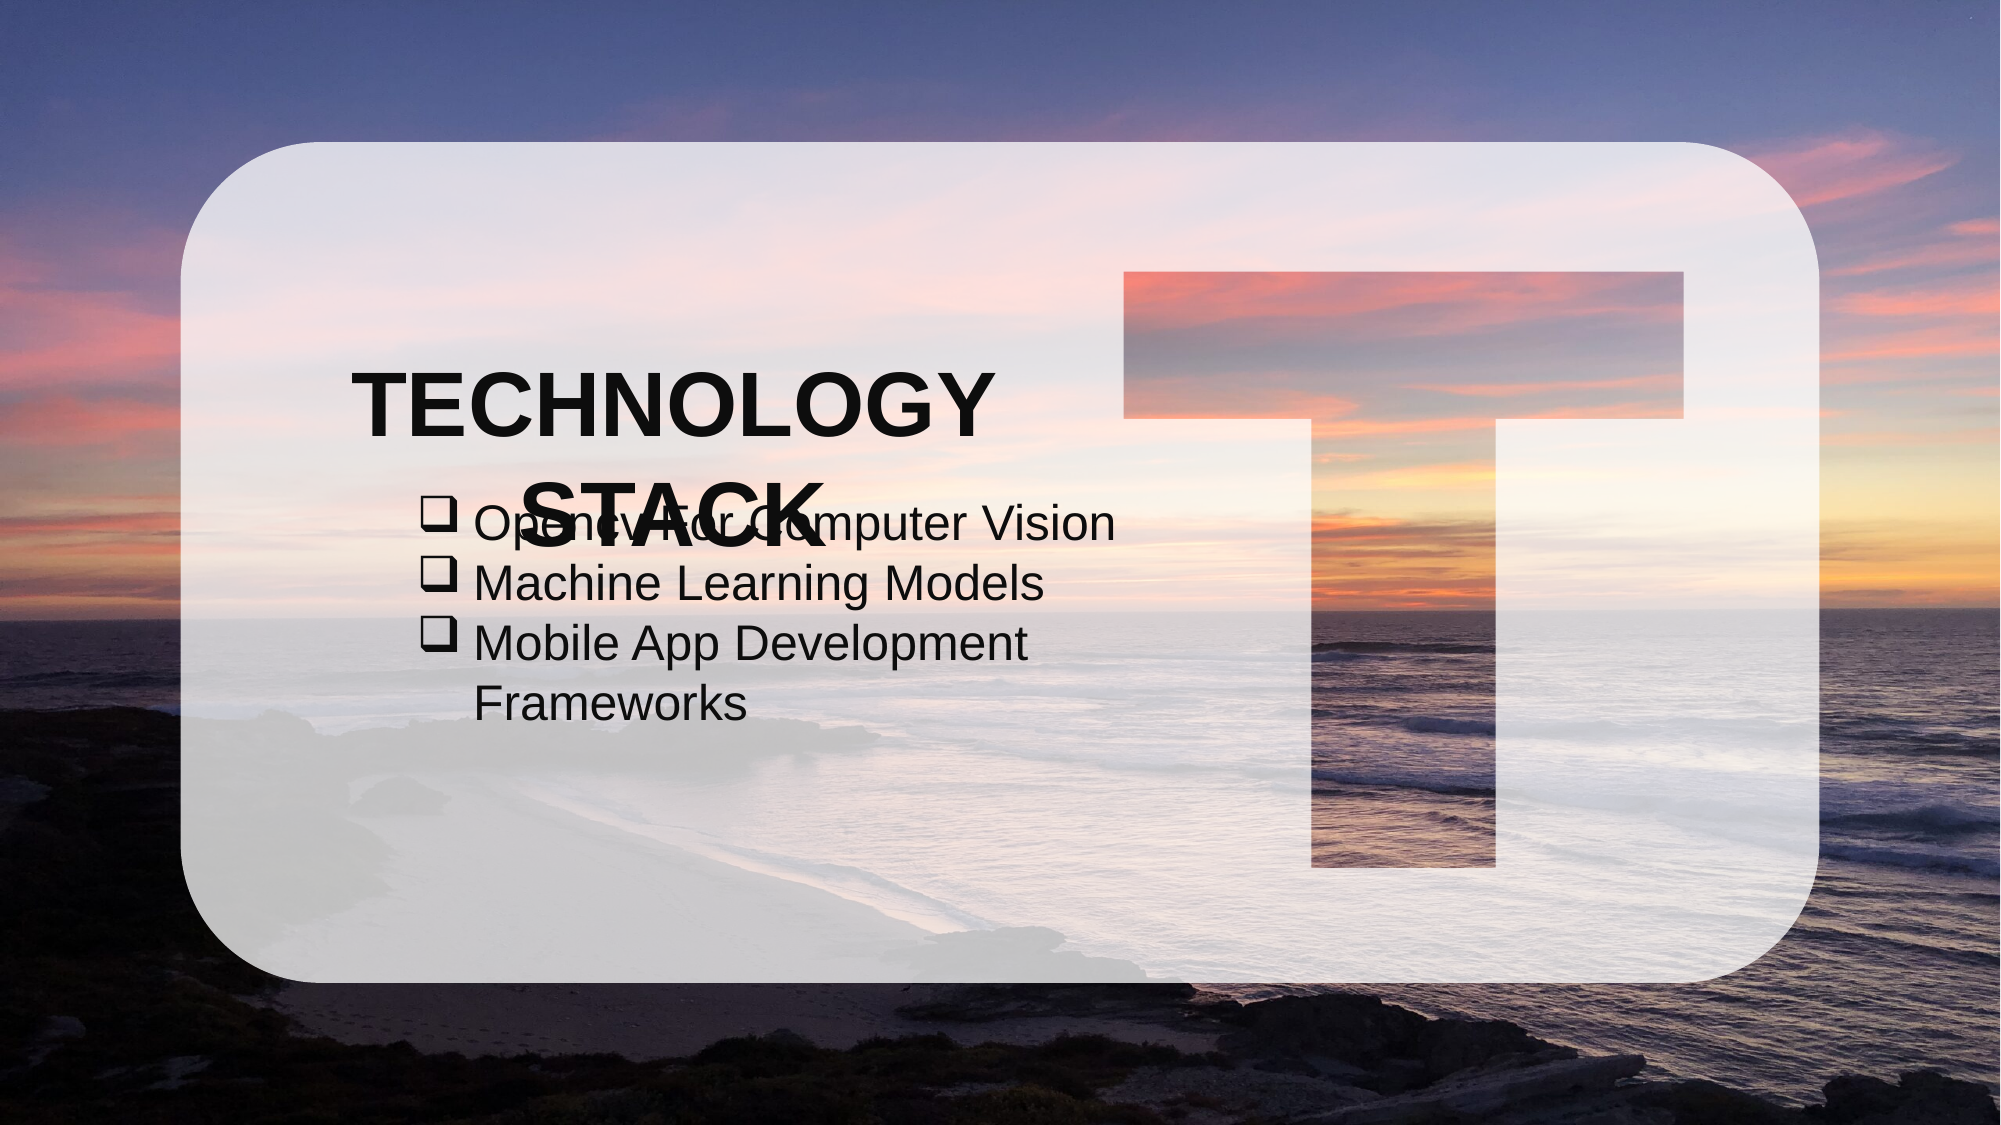

TECHNOLOGY STACK

Opencv For Computer Vision
Machine Learning Models
Mobile App Development Frameworks